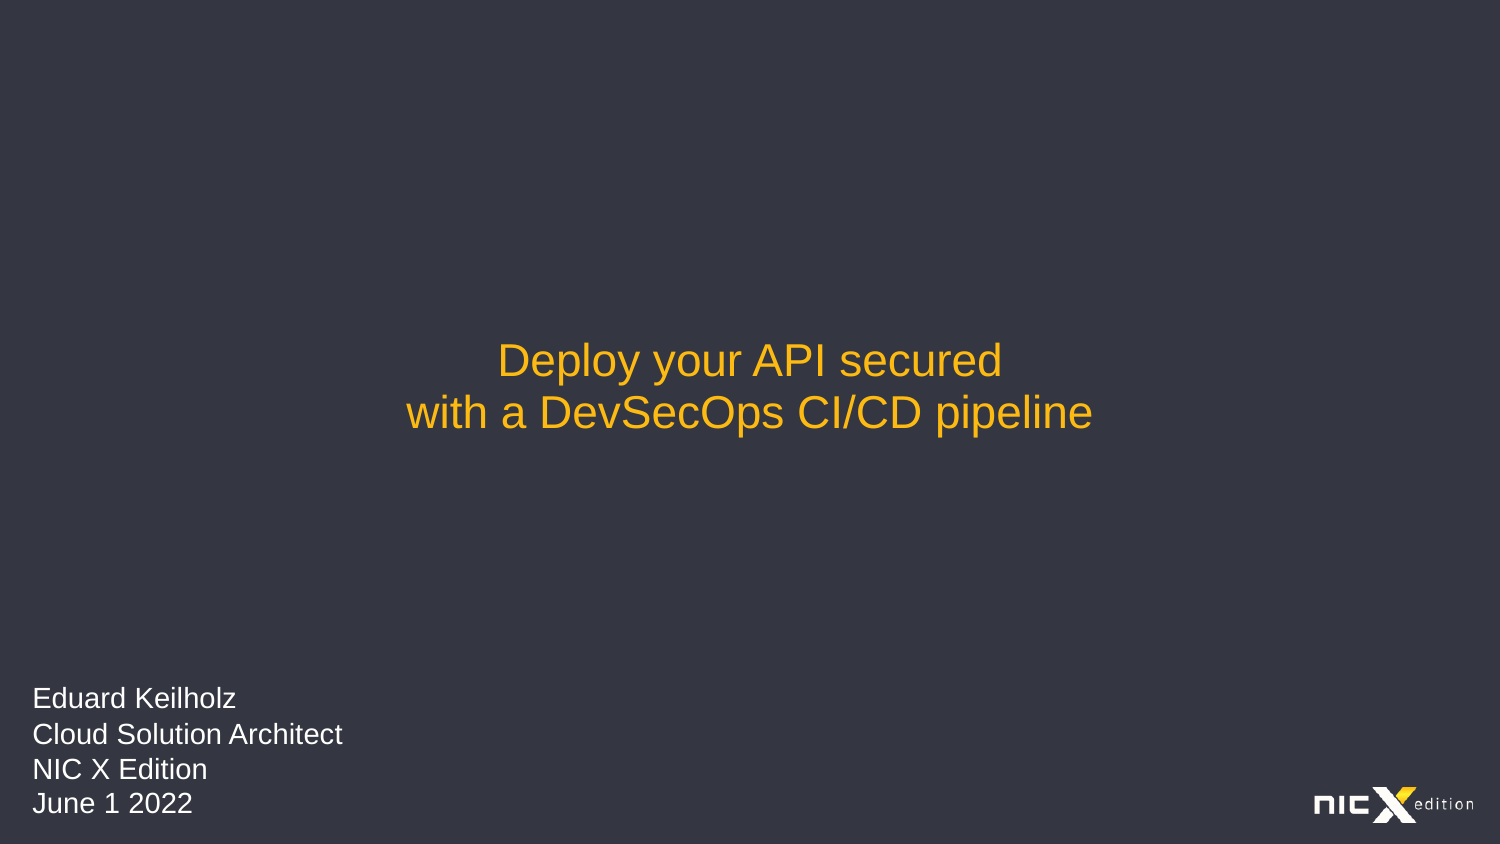

# Deploy your API secured with a DevSecOps CI/CD pipeline
Eduard Keilholz
Cloud Solution Architect
NIC X Edition
June 1 2022